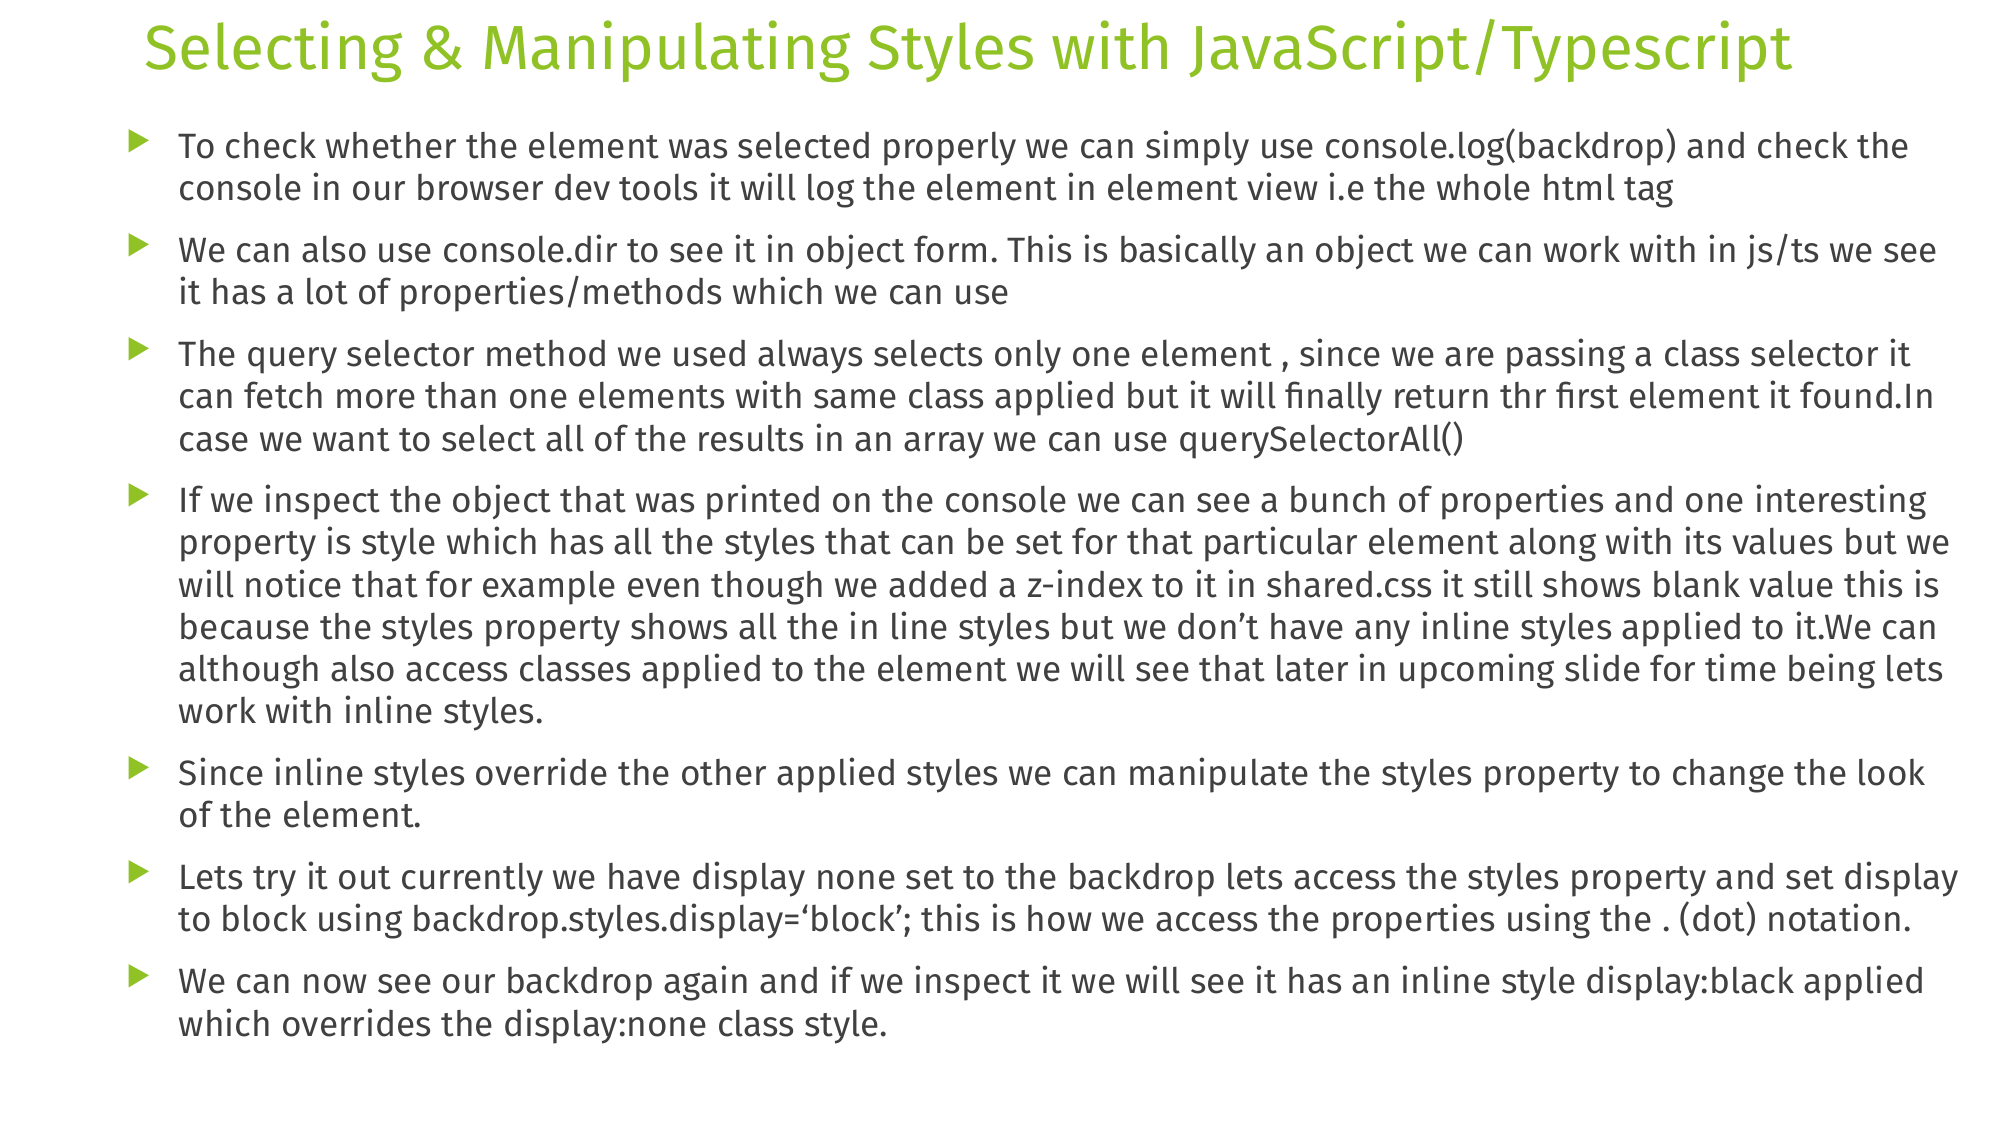

# Selecting & Manipulating Styles with JavaScript/Typescript
To check whether the element was selected properly we can simply use console.log(backdrop) and check the  console in our browser dev tools it will log the element in element view i.e the whole html tag
We can also use console.dir to see it in object form. This is basically an object we can work with in js/ts we see it has a lot of properties/methods which we can use
The query selector method we used always selects only one element , since we are passing a class selector it can fetch more than one elements with same class applied but it will finally return thr first element it found.In case we want to select all of the results in an array we can use querySelectorAll()
If we inspect the object that was printed on the console we can see a bunch of properties and one interesting property is style which has all the styles that can be set for that particular element along with its values but we will notice that for example even though we added a z-index to it in shared.css it still shows blank value this is because the styles property shows all the in line styles but we don’t have any inline styles applied to it.We can although also access classes applied to the element we will see that later in upcoming slide for time being lets work with inline styles.
Since inline styles override the other applied styles we can manipulate the styles property to change the look of the element.
Lets try it out currently we have display none set to the backdrop lets access the styles property and set display to block using backdrop.styles.display=‘block’; this is how we access the properties using the . (dot) notation.
We can now see our backdrop again and if we inspect it we will see it has an inline style display:black applied which overrides the display:none class style.